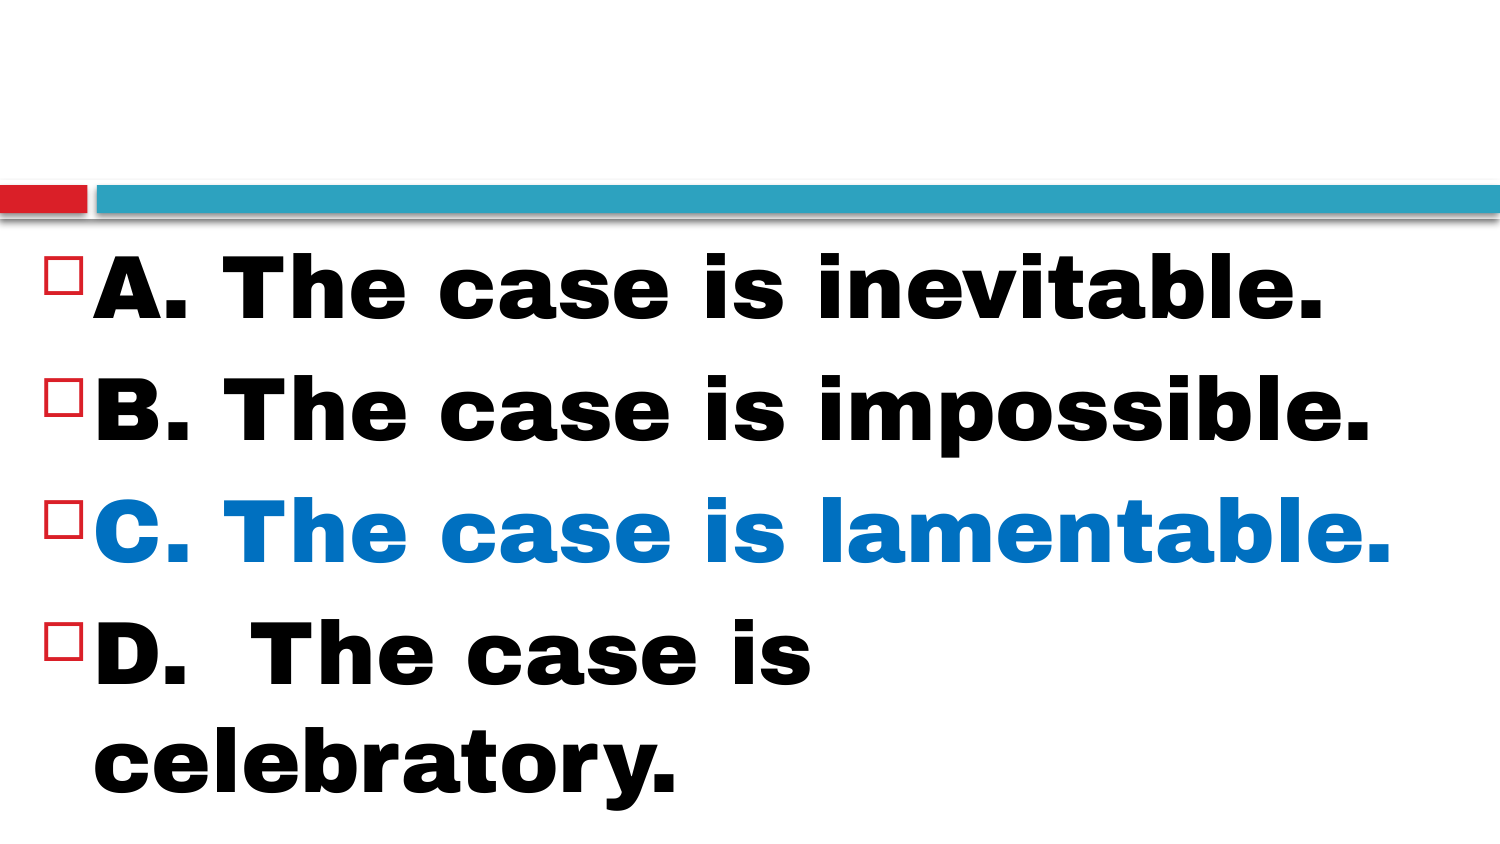

#
A. The case is inevitable.
B. The case is impossible.
C. The case is lamentable.
D.  The case is celebratory.